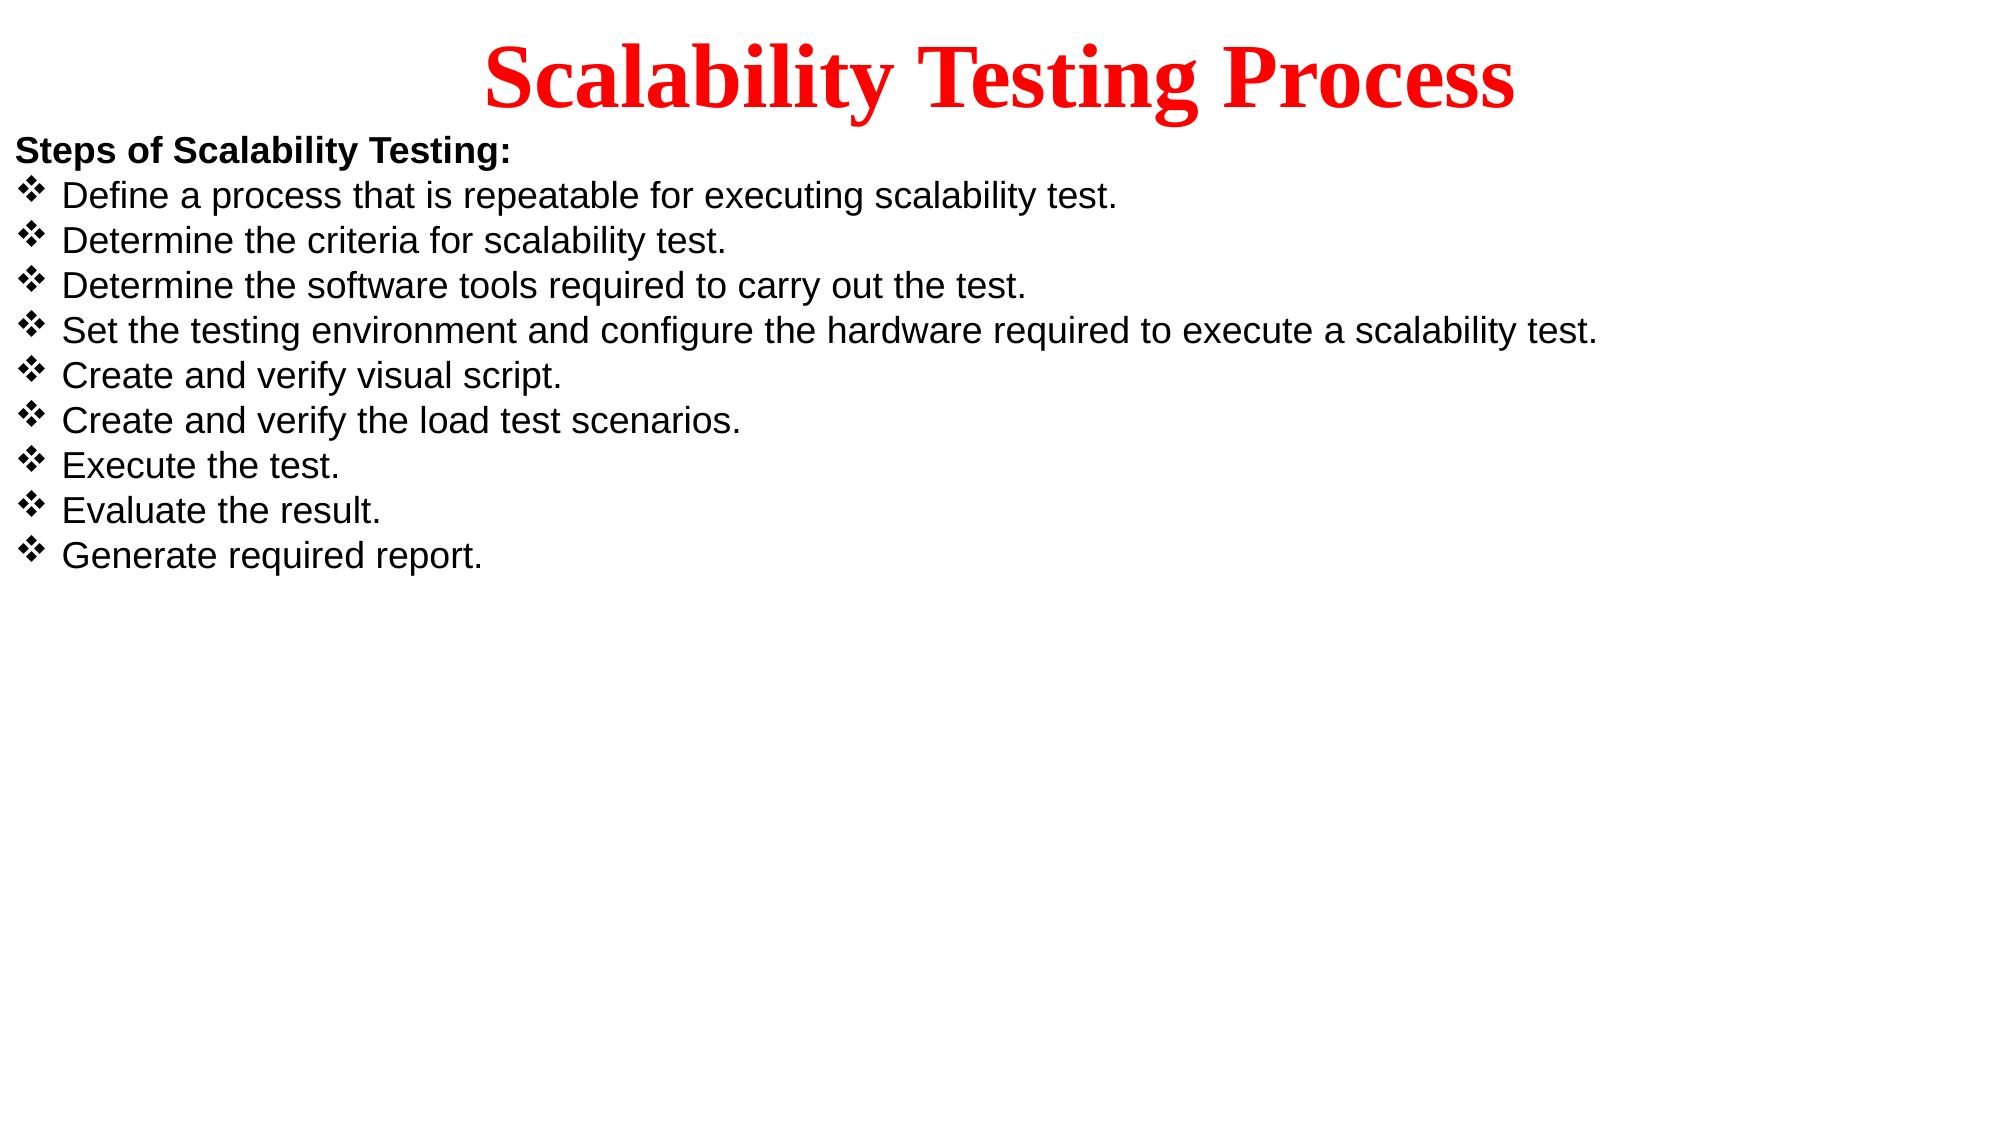

# Scalability Testing Process
Steps of Scalability Testing:
Define a process that is repeatable for executing scalability test.
Determine the criteria for scalability test.
Determine the software tools required to carry out the test.
Set the testing environment and configure the hardware required to execute a scalability test.
Create and verify visual script.
Create and verify the load test scenarios.
Execute the test.
Evaluate the result.
Generate required report.